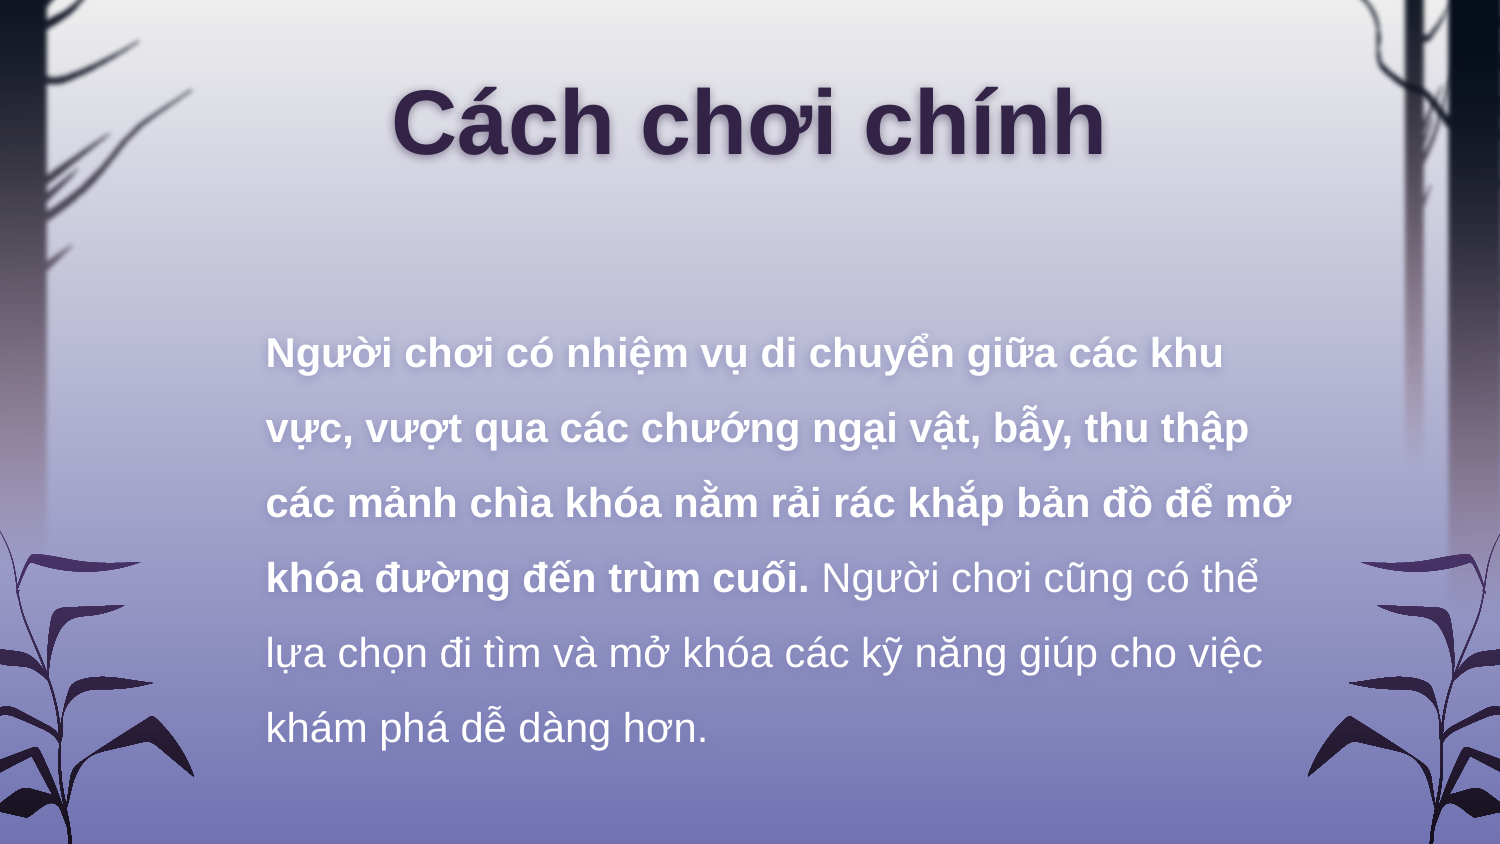

Cách chơi chính
	Người chơi có nhiệm vụ di chuyển giữa các khu vực, vượt qua các chướng ngại vật, bẫy, thu thập các mảnh chìa khóa nằm rải rác khắp bản đồ để mở khóa đường đến trùm cuối. Người chơi cũng có thể lựa chọn đi tìm và mở khóa các kỹ năng giúp cho việc khám phá dễ dàng hơn.